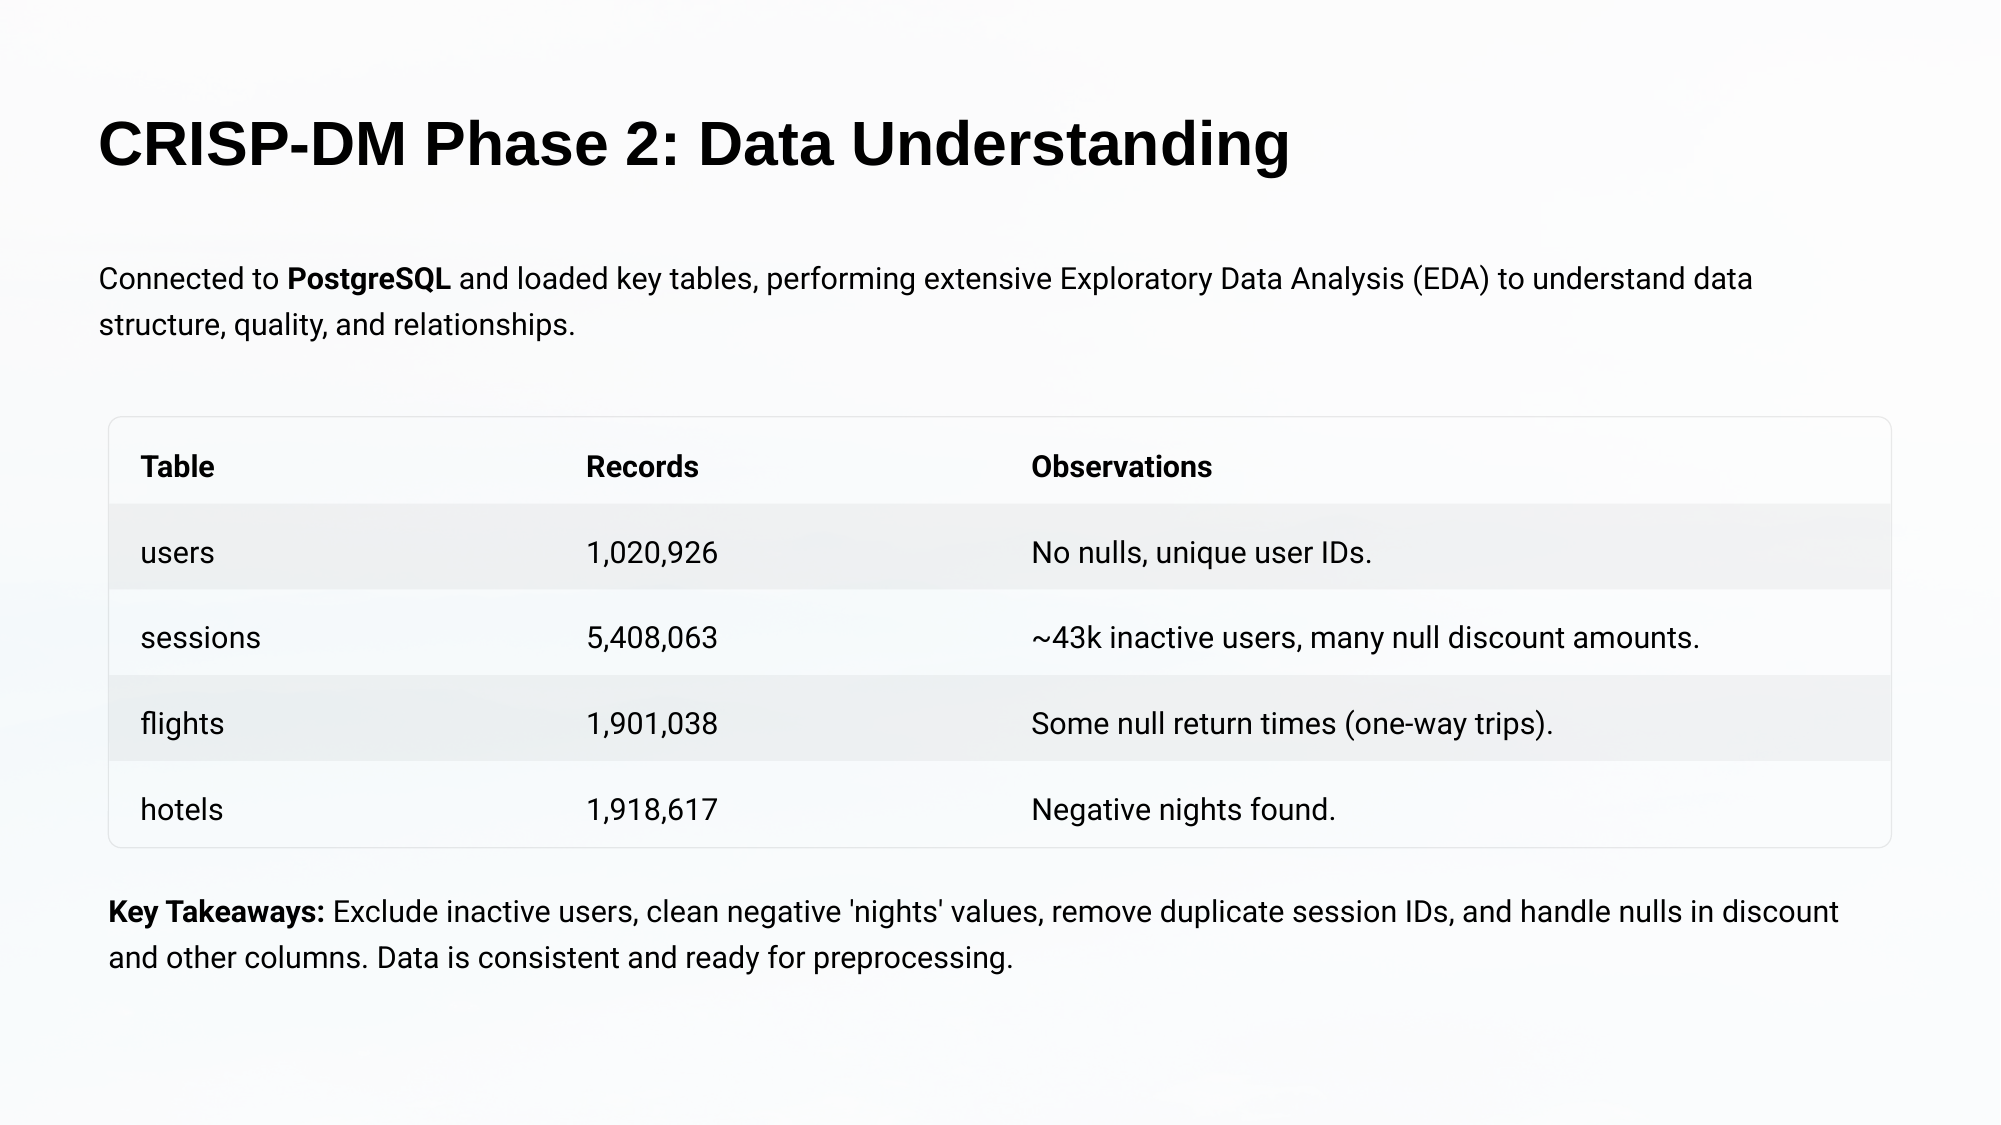

CRISP-DM Phase 2: Data Understanding
Connected to PostgreSQL and loaded key tables, performing extensive Exploratory Data Analysis (EDA) to understand data structure, quality, and relationships.

Table
Records
Observations

users
1,020,926
No nulls, unique user IDs.

sessions
5,408,063
~43k inactive users, many null discount amounts.

flights
1,901,038
Some null return times (one-way trips).

hotels
1,918,617
Negative nights found.
Key Takeaways: Exclude inactive users, clean negative 'nights' values, remove duplicate session IDs, and handle nulls in discount and other columns. Data is consistent and ready for preprocessing.